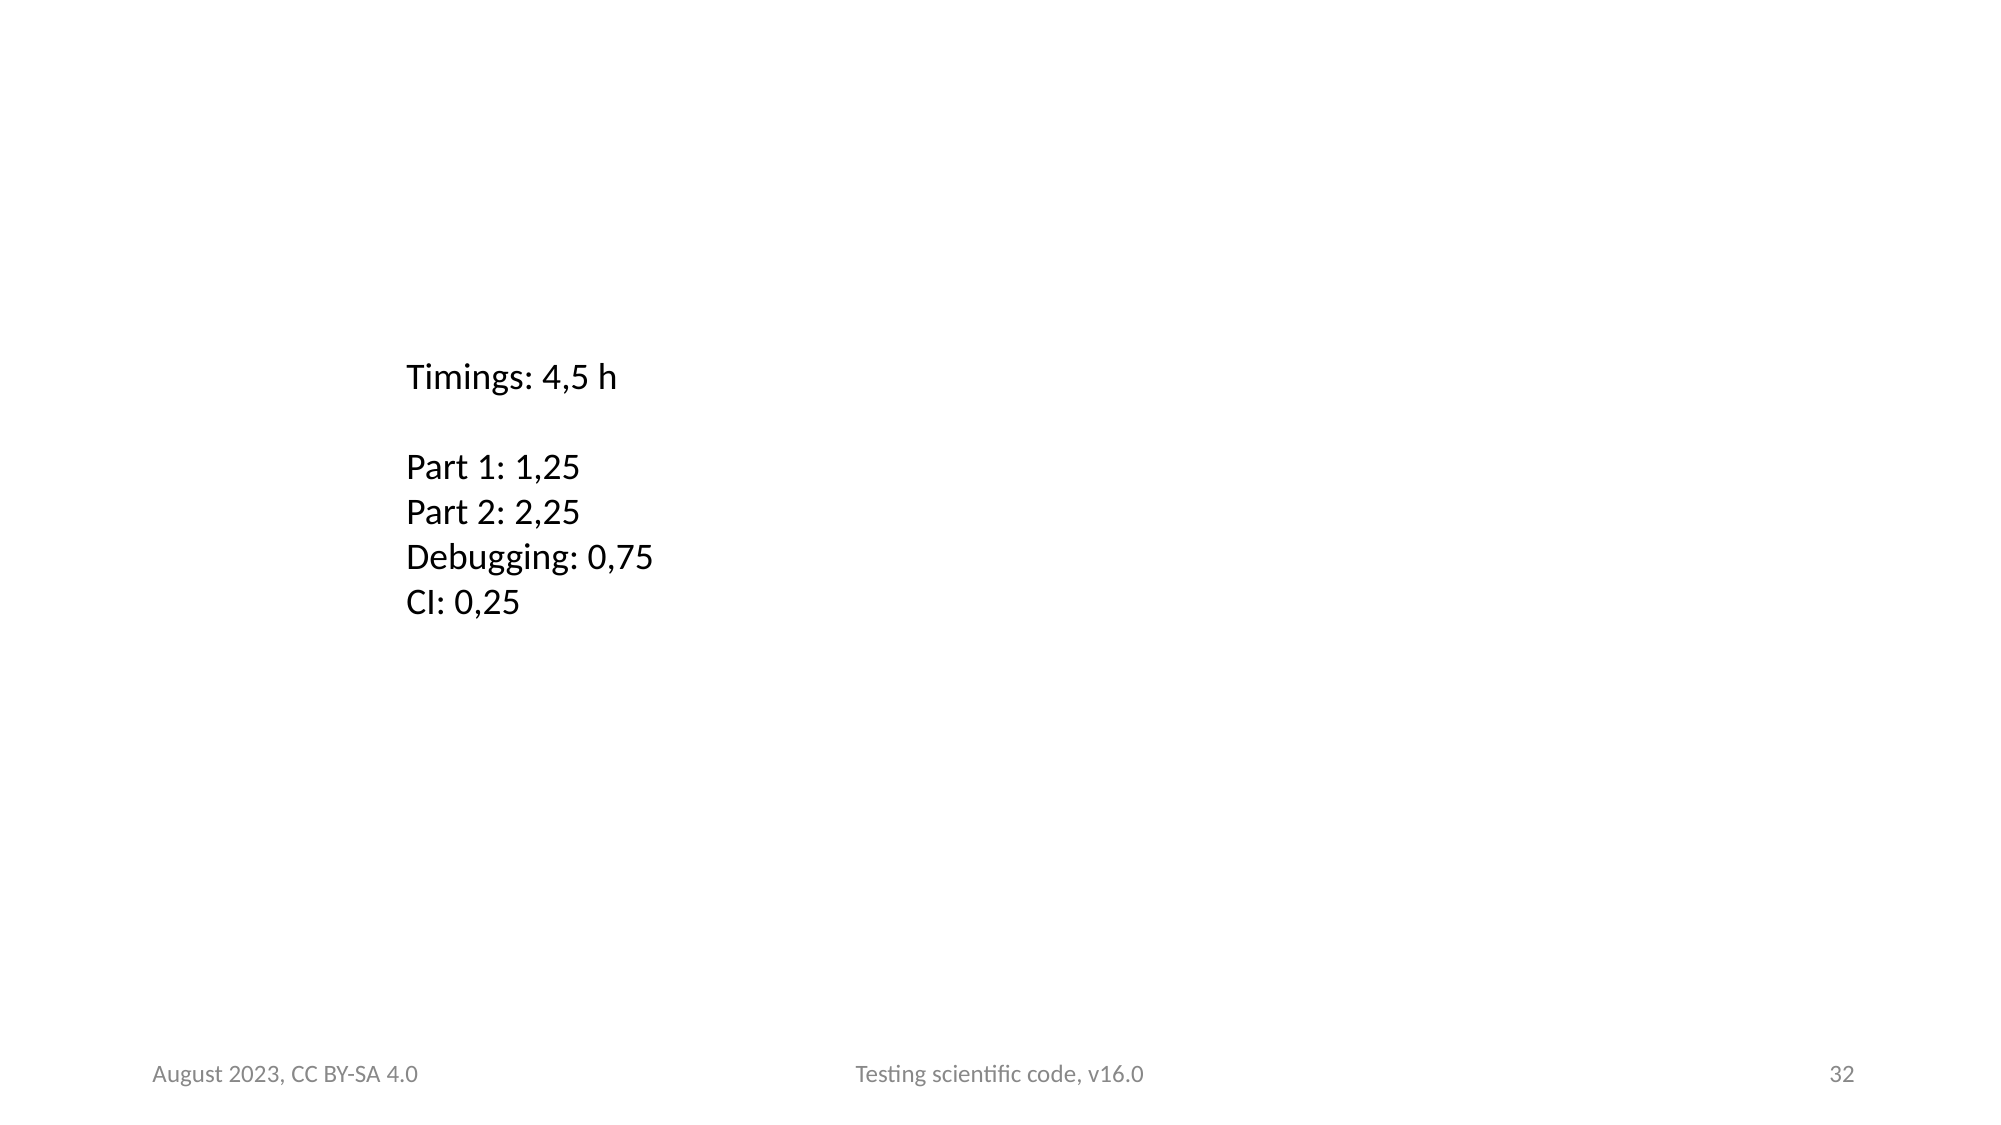

Timings: 4,5 h

Part 1: 1,25
Part 2: 2,25
Debugging: 0,75
CI: 0,25
August 2023, CC BY-SA 4.0
Testing scientific code, v16.0
32